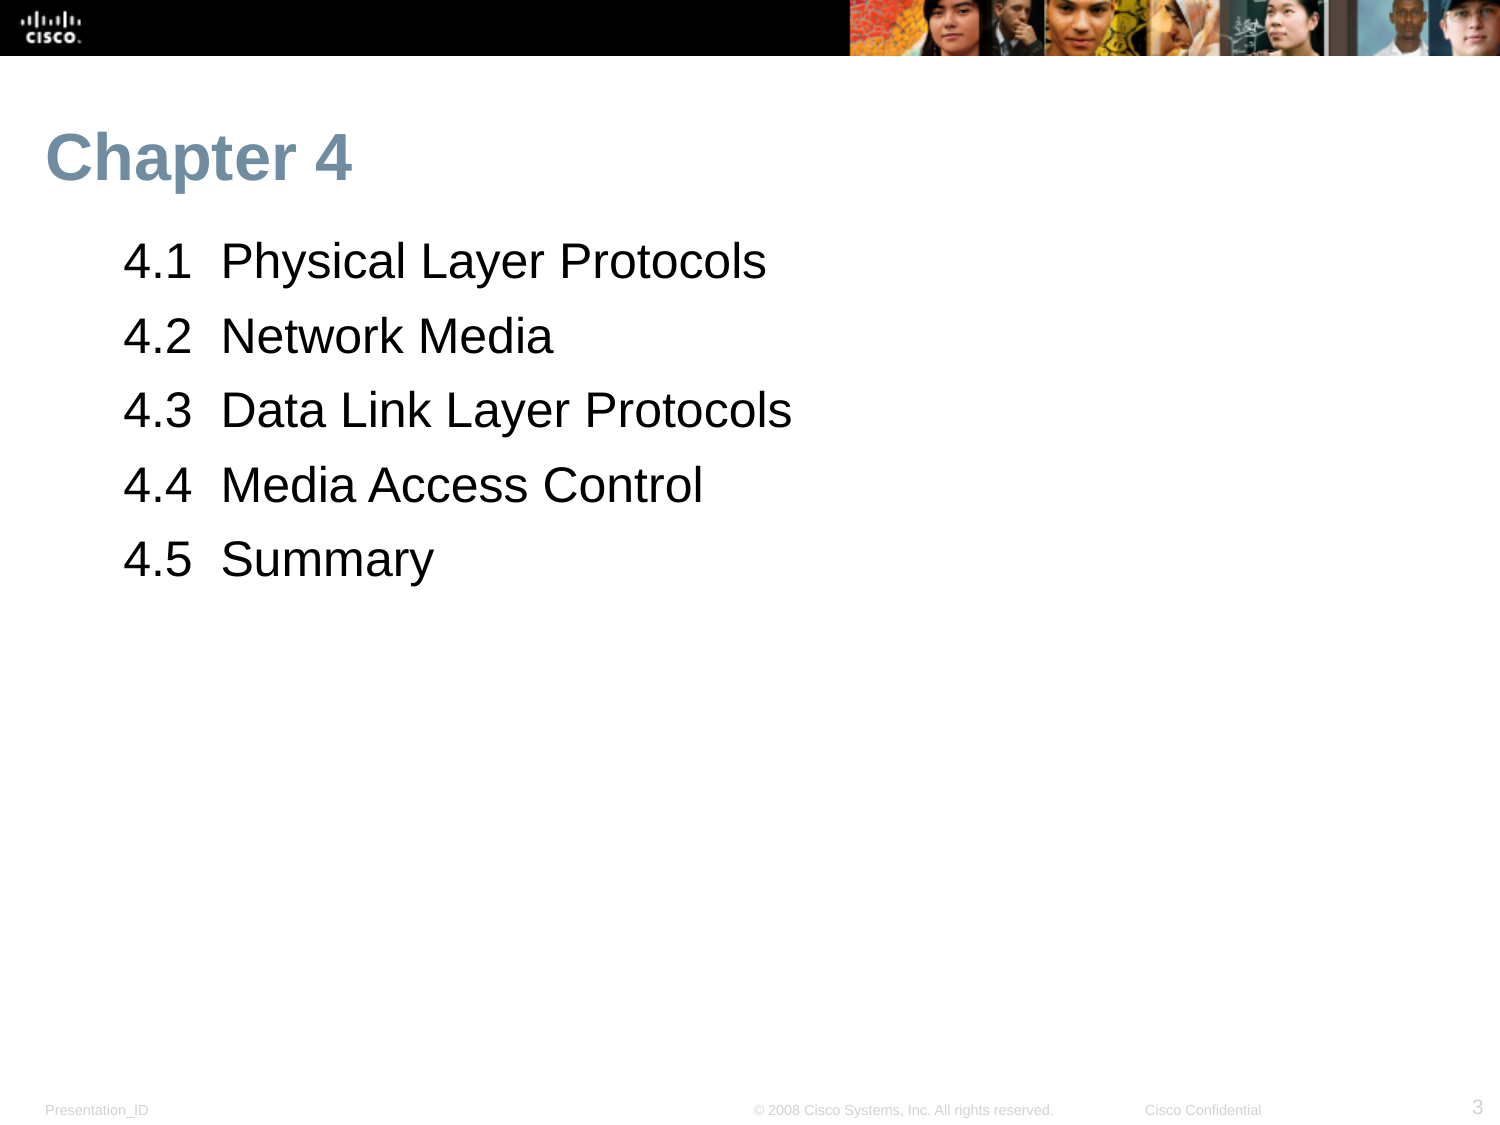

# Chapter 4
4.1  Physical Layer Protocols
4.2  Network Media
4.3  Data Link Layer Protocols
4.4  Media Access Control
4.5  Summary